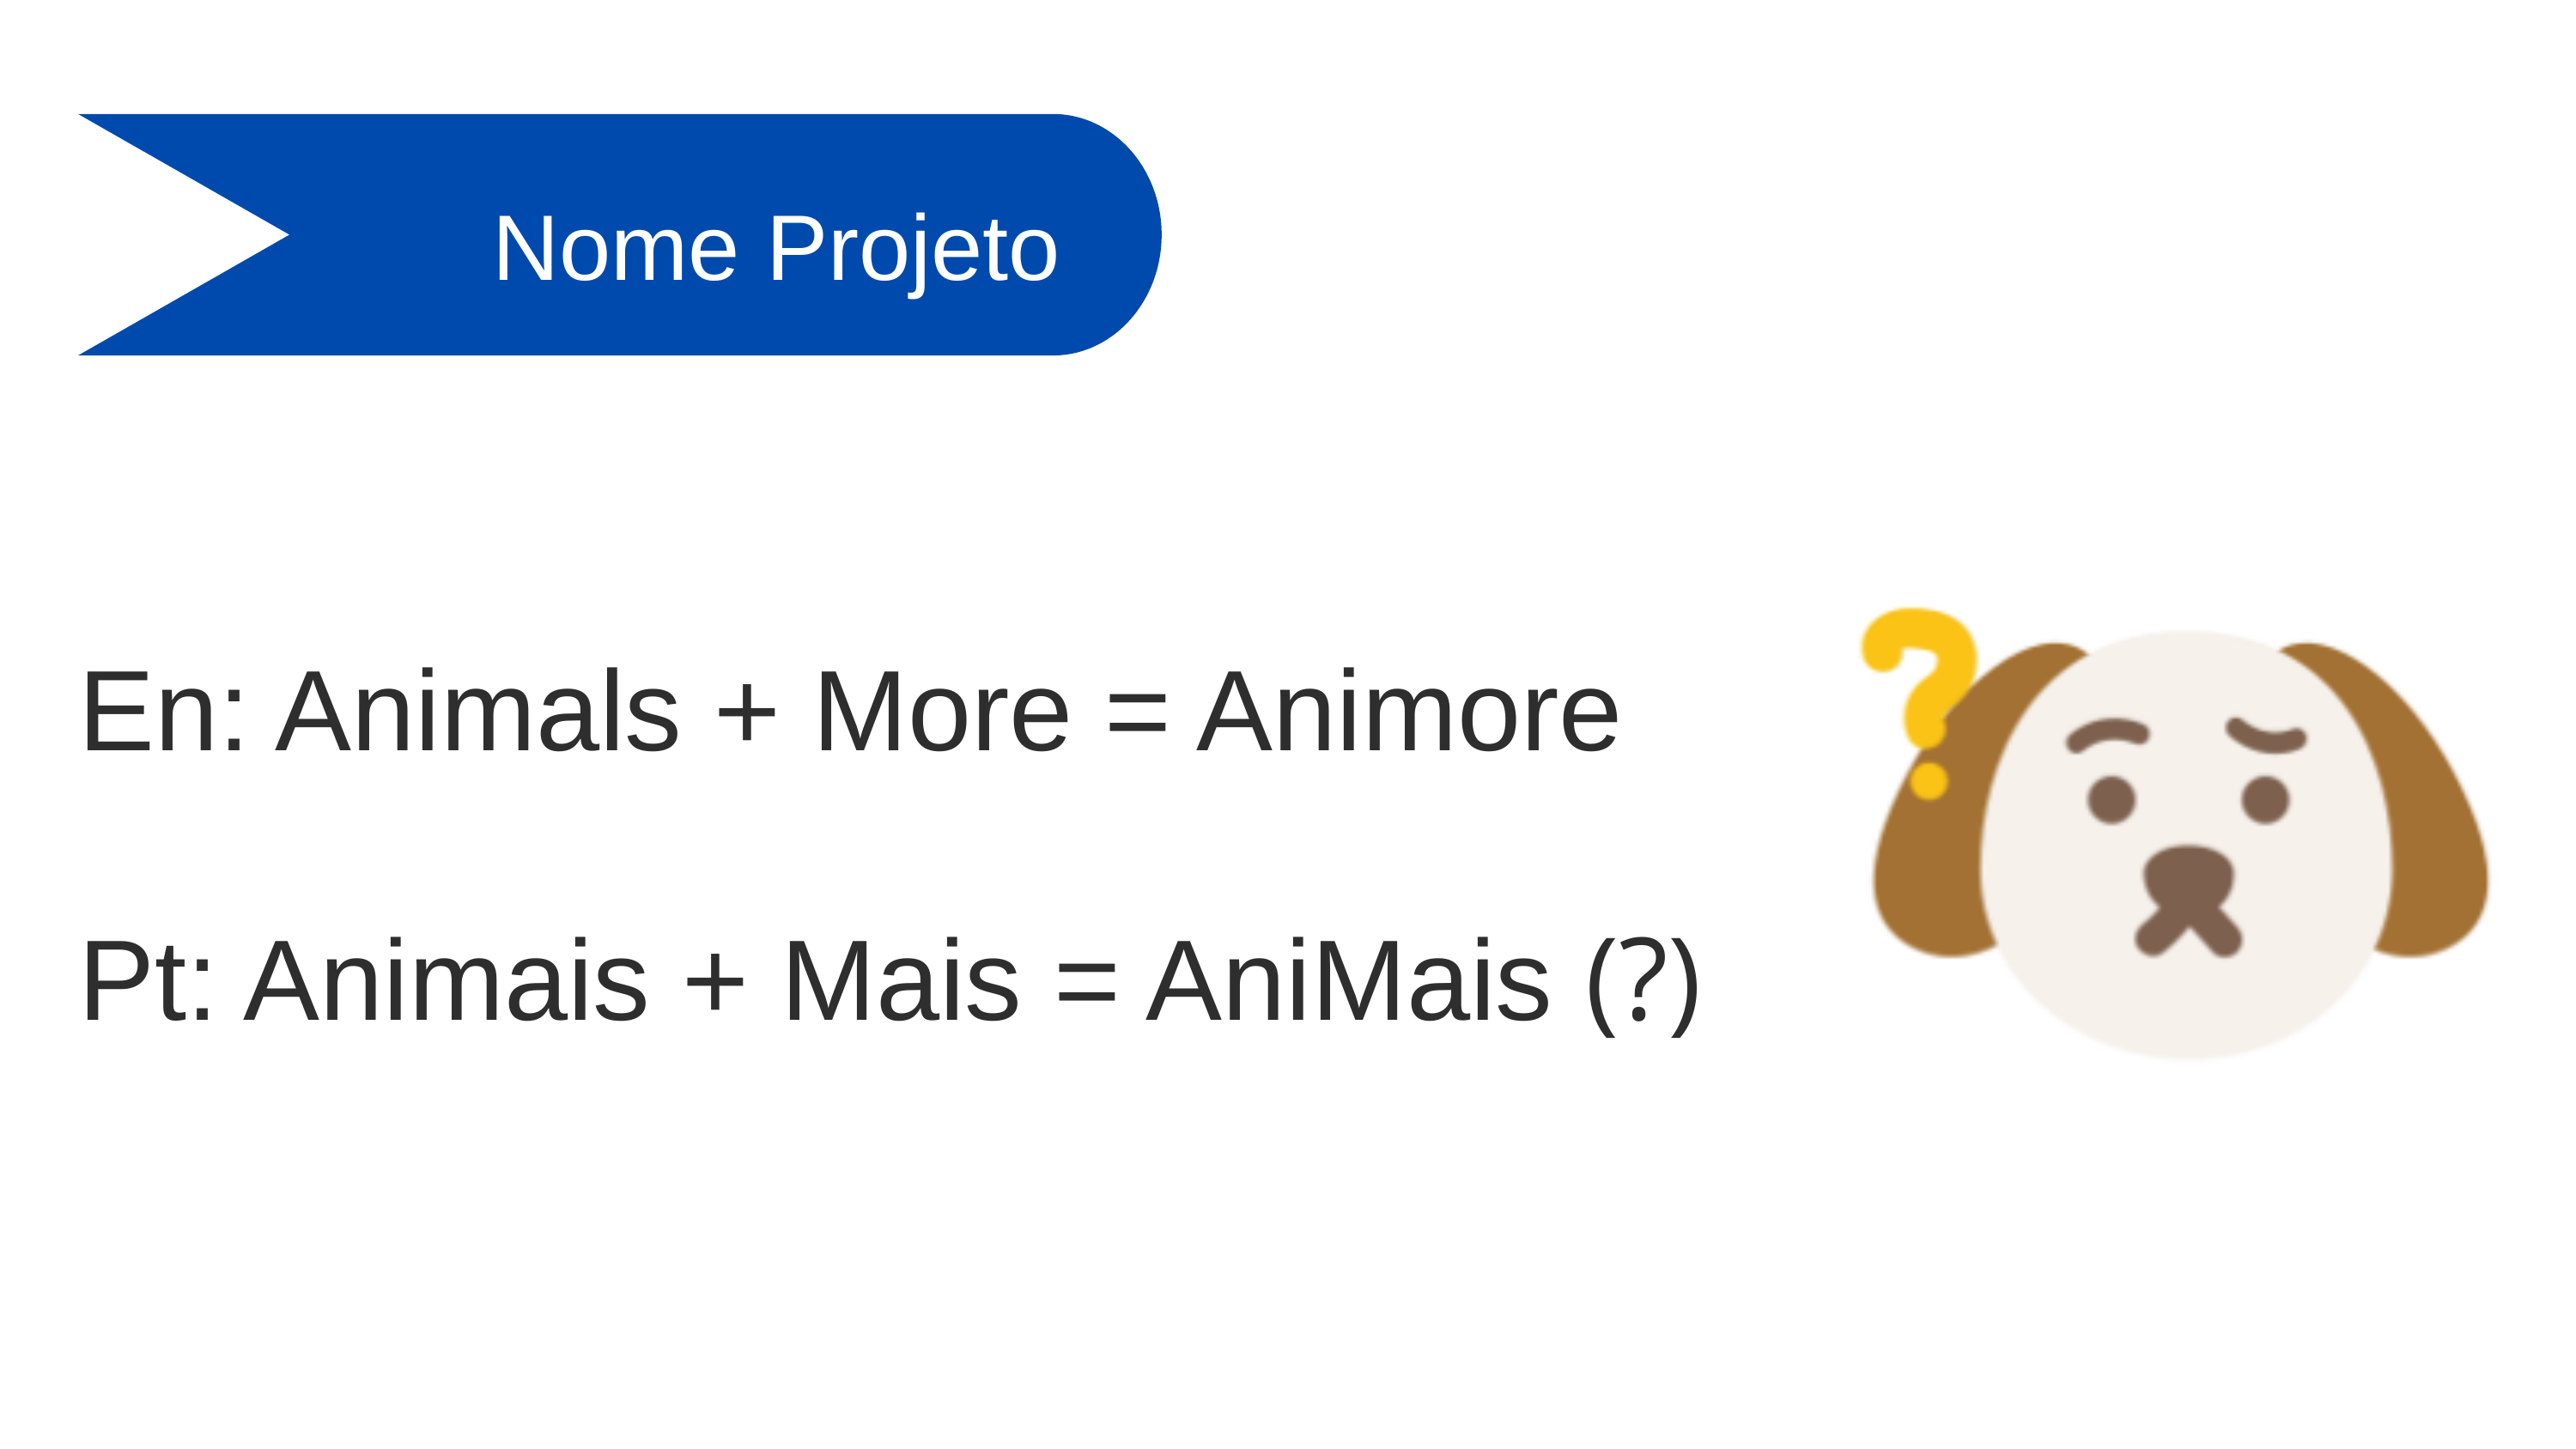

Nome Projeto

En: Animals + More = Animore
Pt: Animais + Mais = AniMais (?)